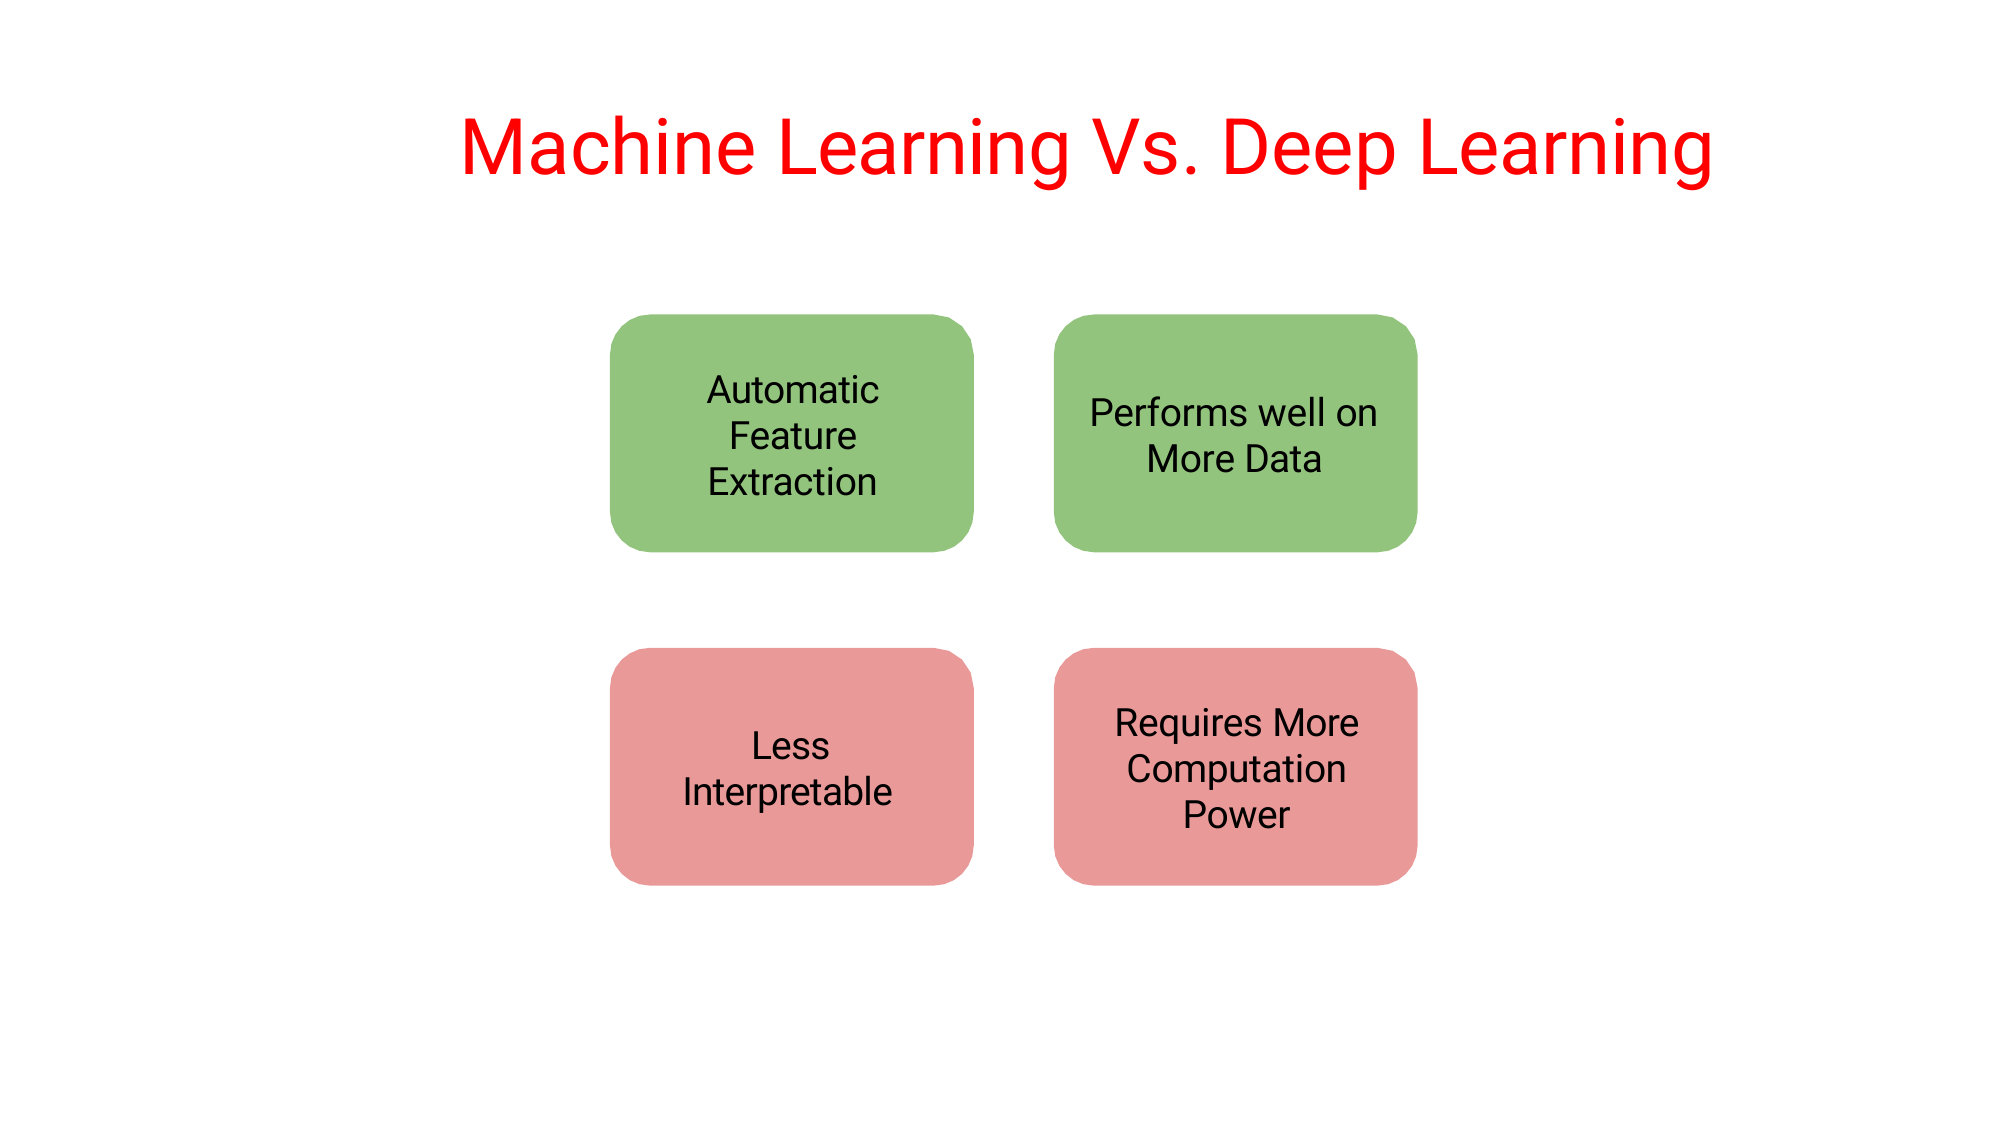

# Machine Learning Vs. Deep Learning

Automatic Feature Extraction
Performs well on More Data

Requires More Computation Power
Less Interpretable